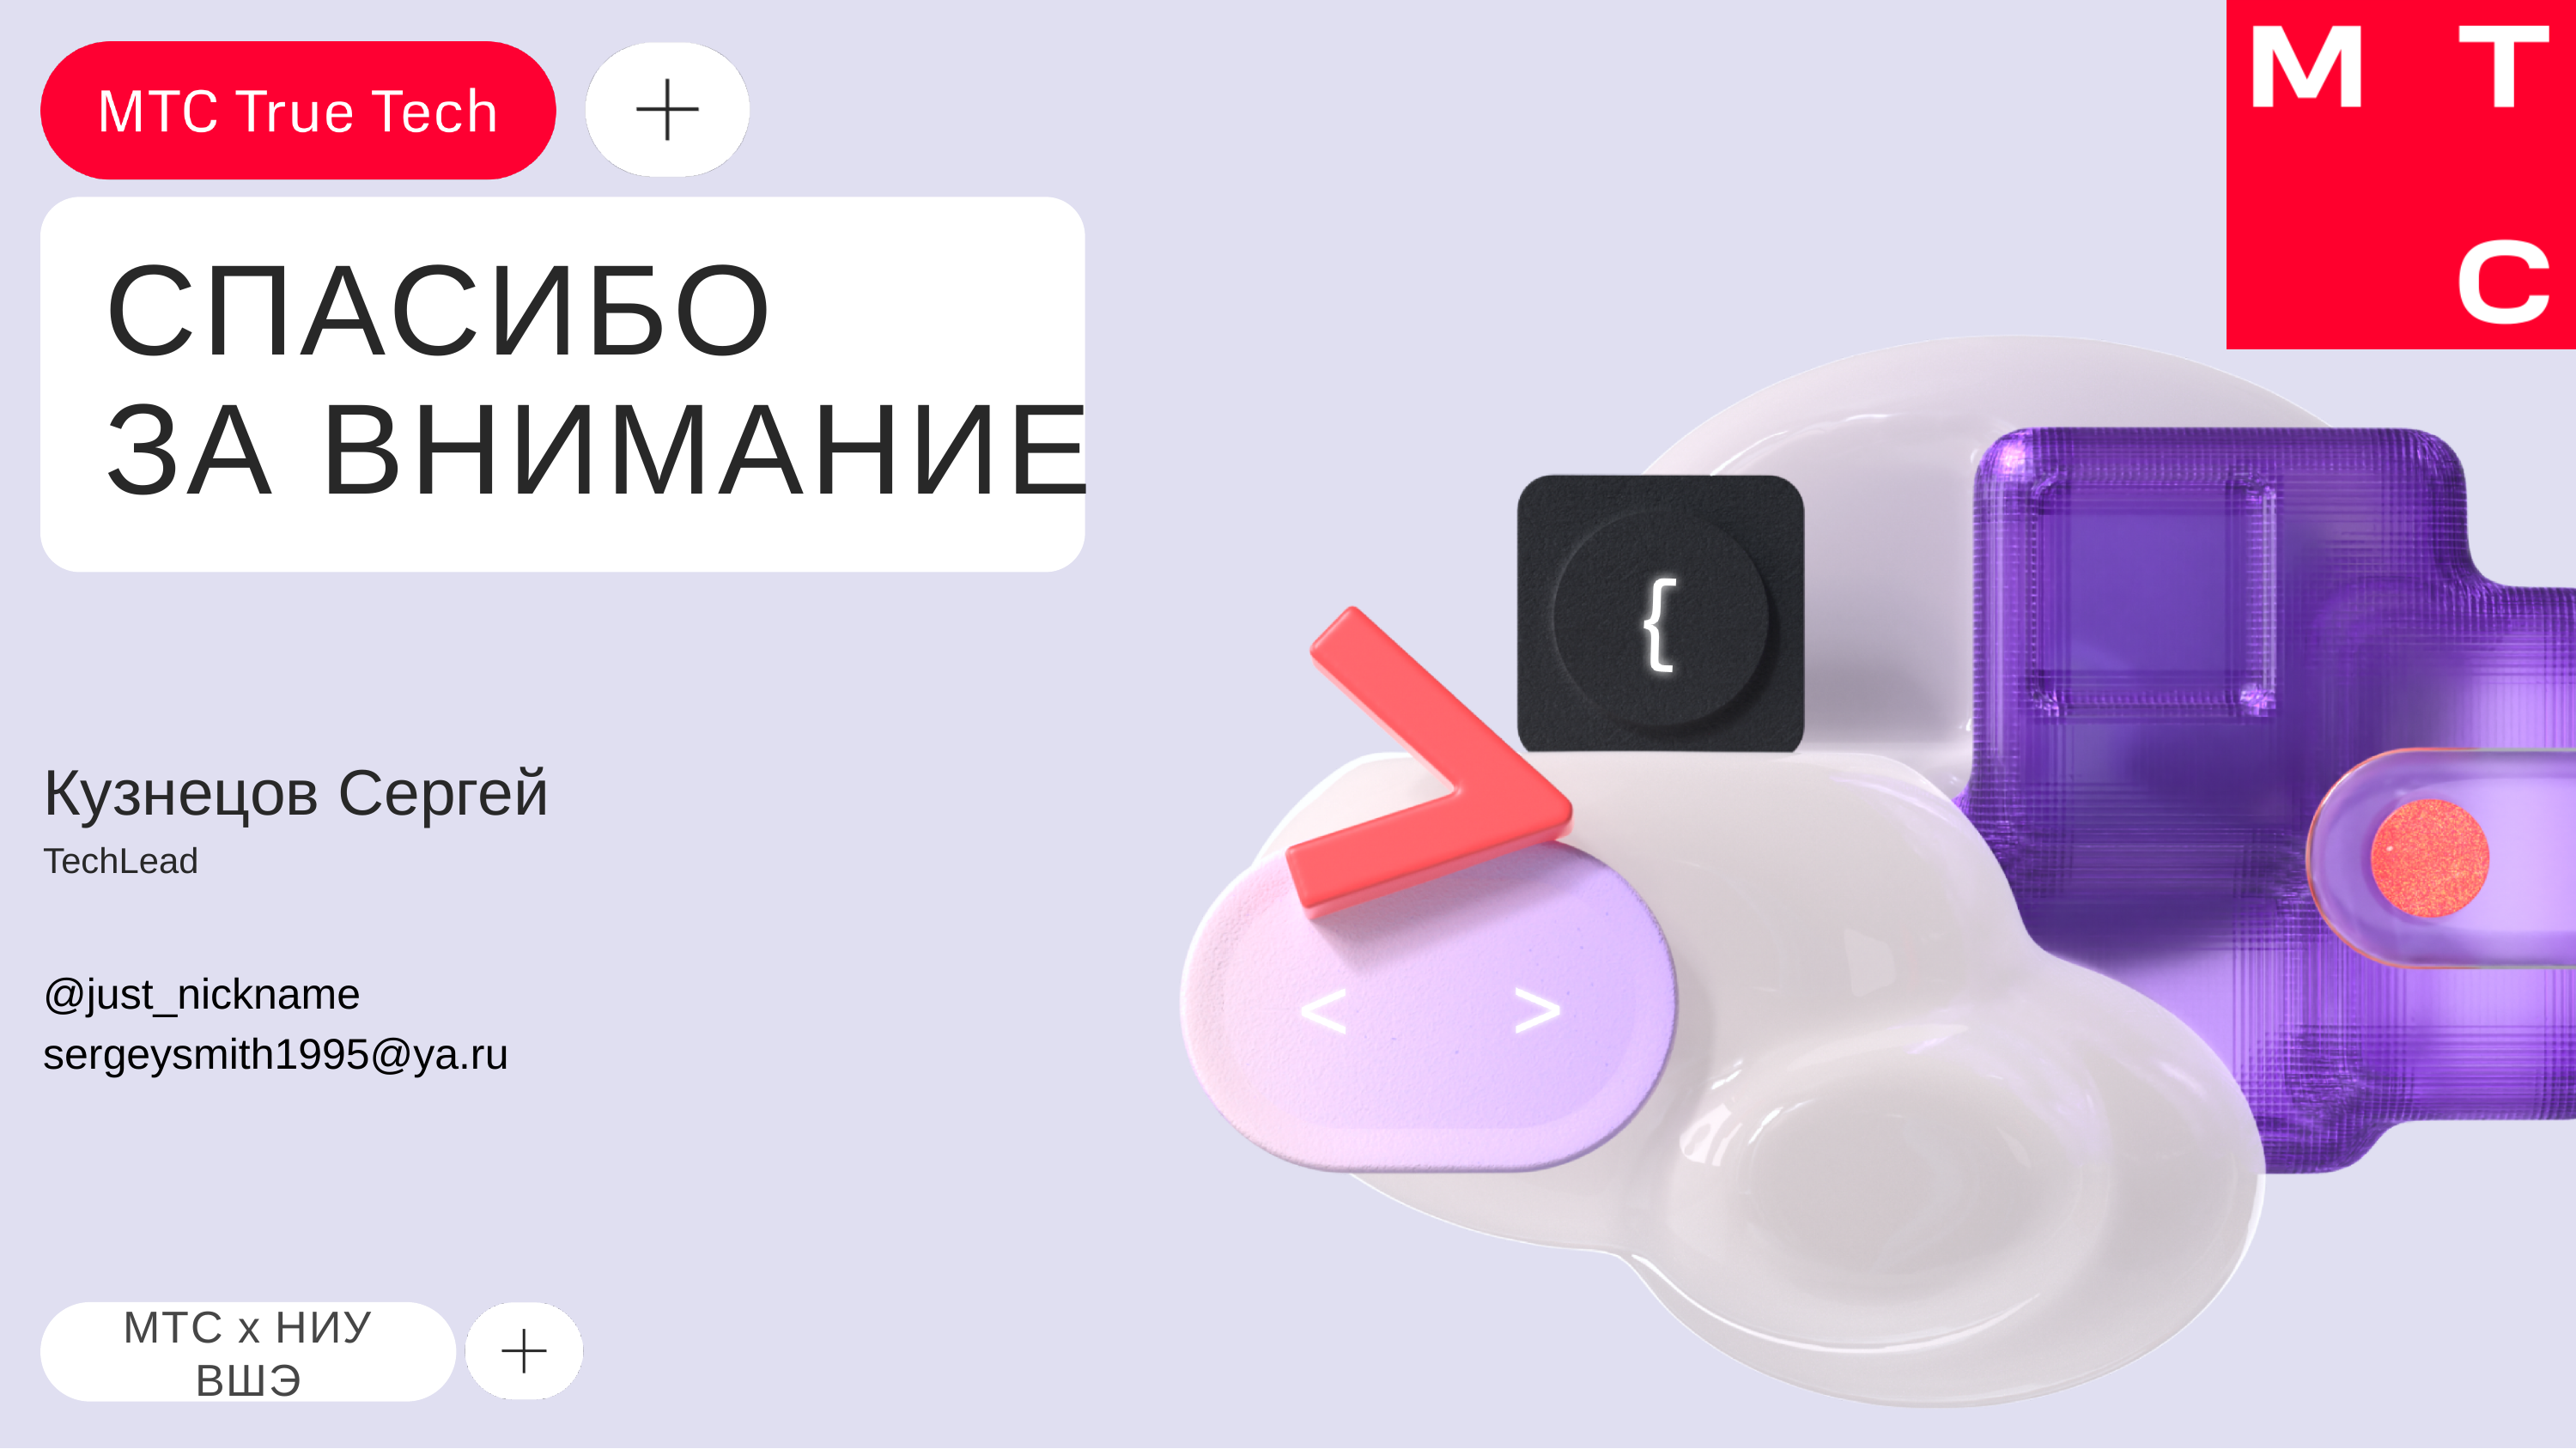

# СПАСИБО ЗА ВНИМАНИЕ
Кузнецов Сергей
TechLead
@just_nickname
sergeysmith1995@ya.ru
Подзаголовок, если он нужен,
если не нужен – удалить